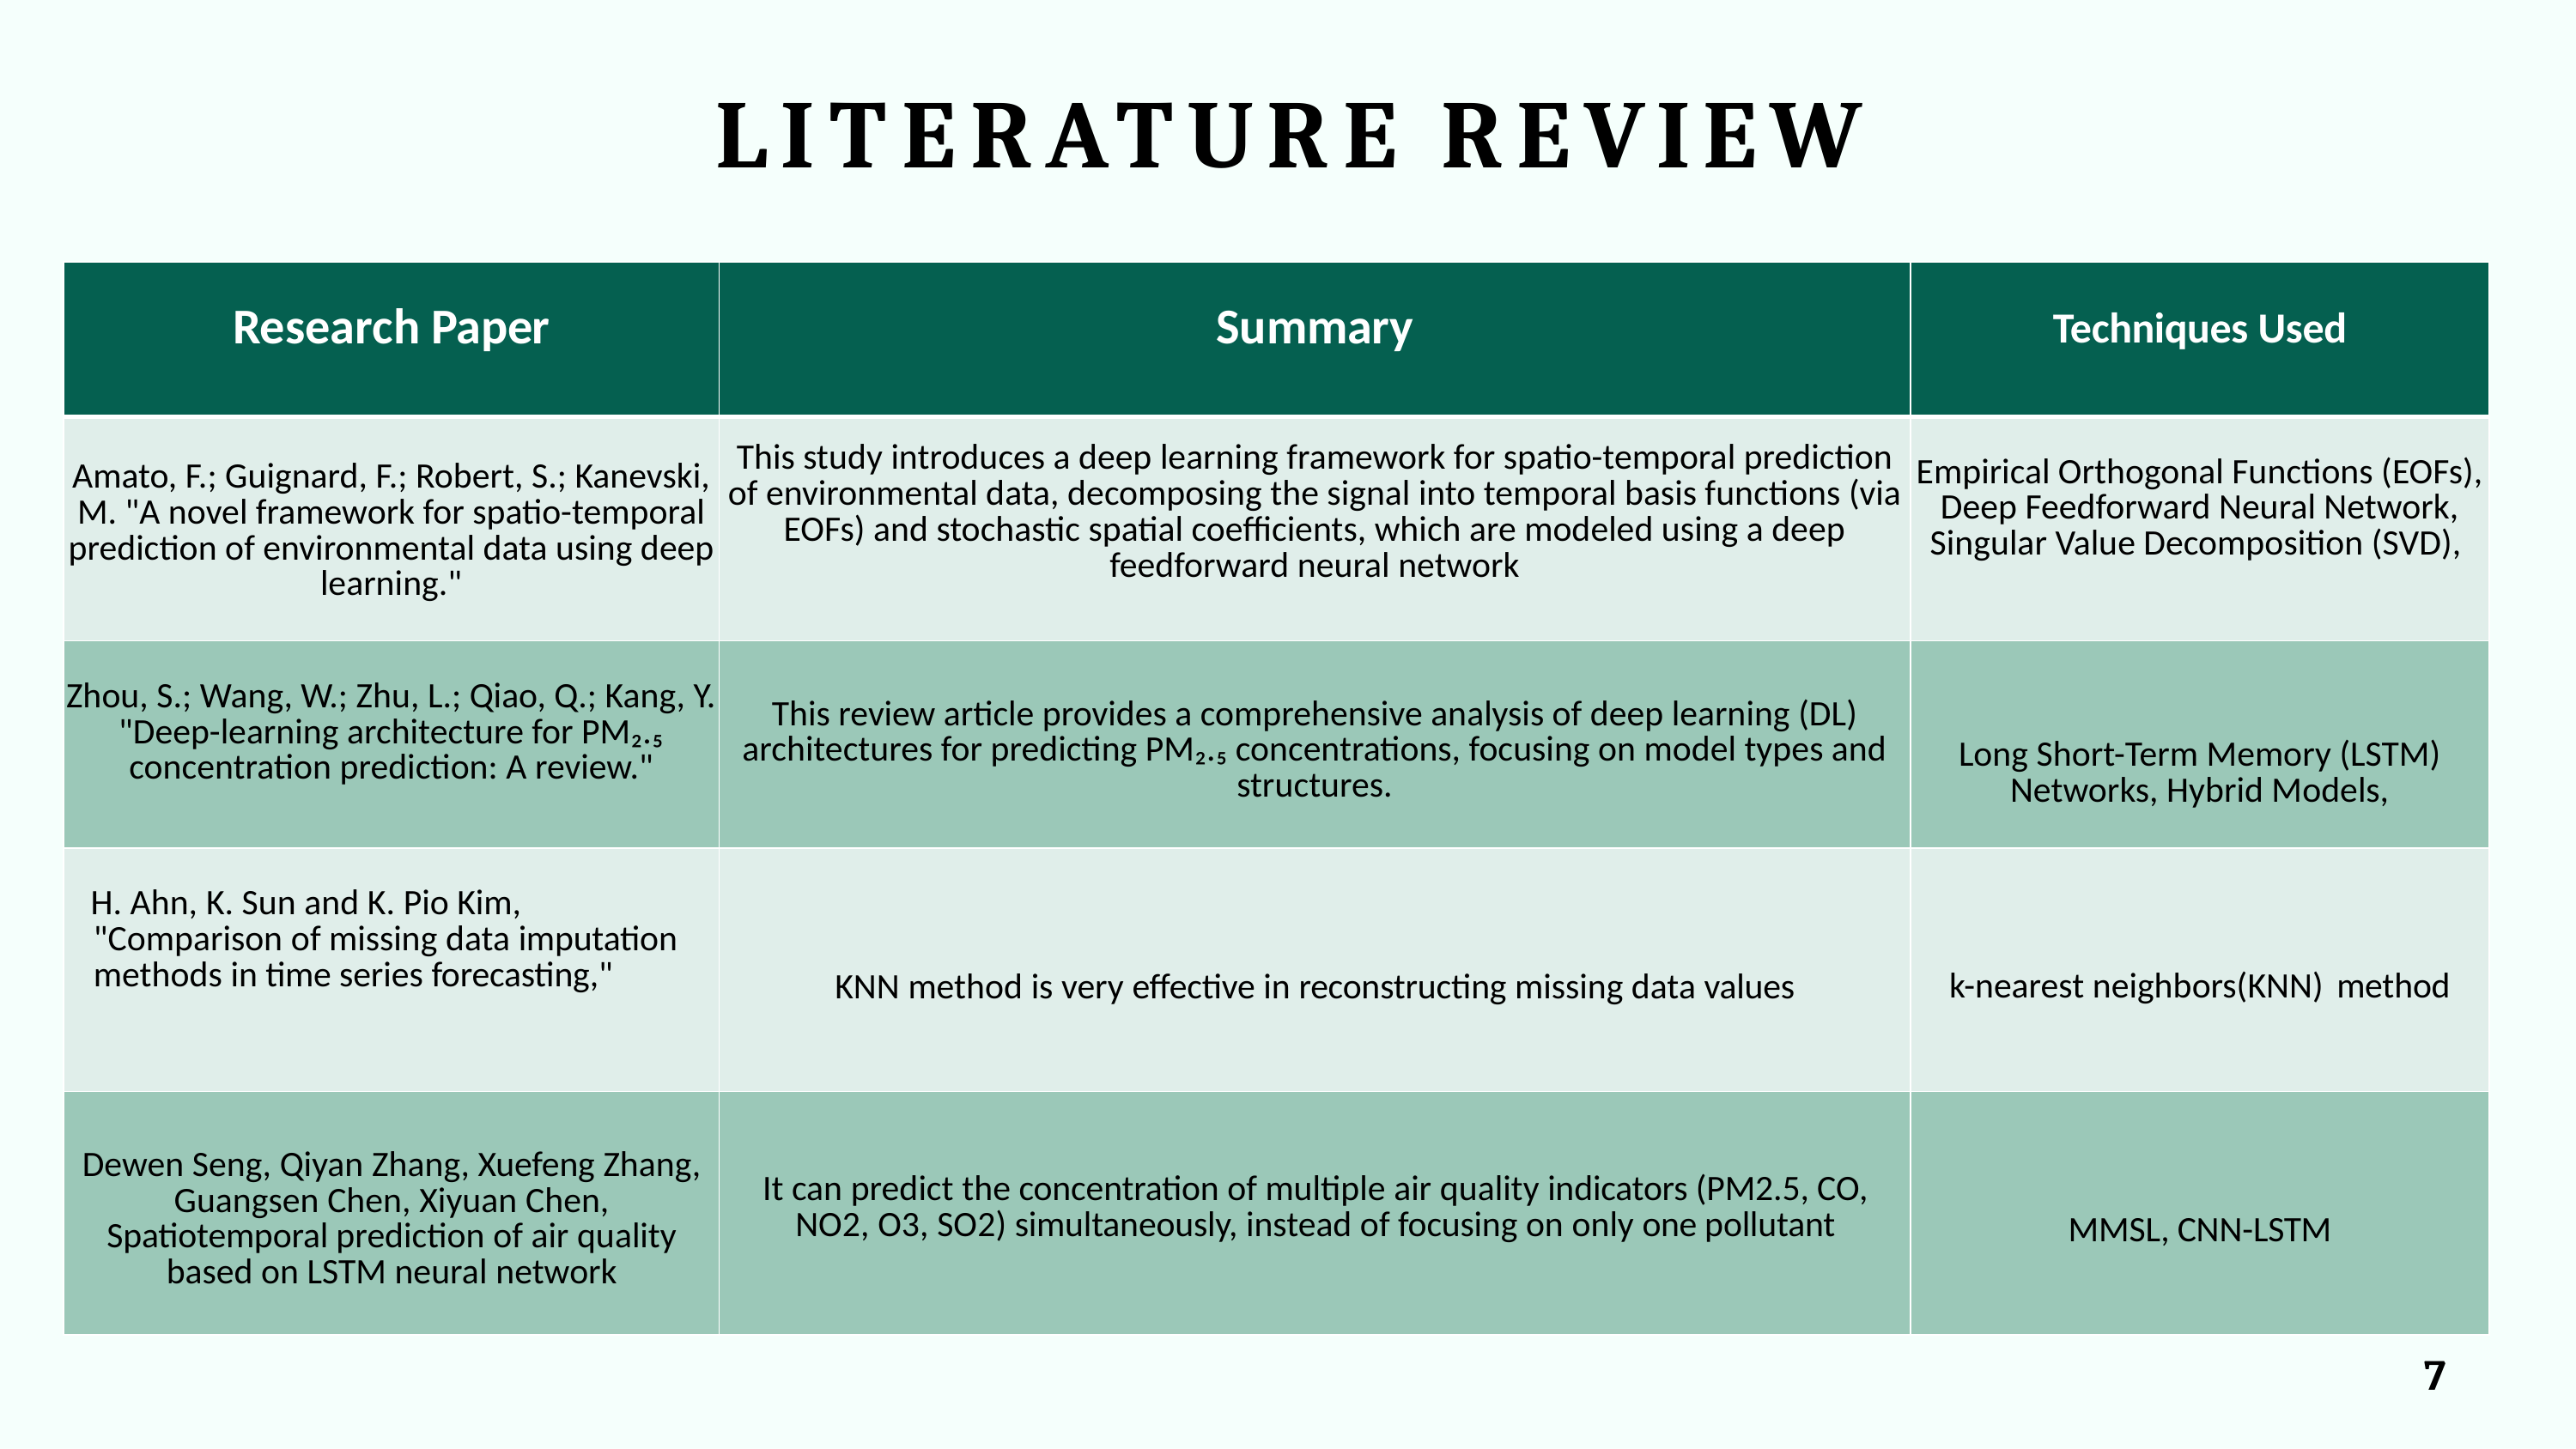

# LITERATURE REVIEW
| Research Paper | Summary | Techniques Used |
| --- | --- | --- |
| Amato, F.; Guignard, F.; Robert, S.; Kanevski, M. "A novel framework for spatio-temporal prediction of environmental data using deep learning." | This study introduces a deep learning framework for spatio-temporal prediction of environmental data, decomposing the signal into temporal basis functions (via EOFs) and stochastic spatial coefficients, which are modeled using a deep feedforward neural network | Empirical Orthogonal Functions (EOFs), Deep Feedforward Neural Network, Singular Value Decomposition (SVD), |
| Zhou, S.; Wang, W.; Zhu, L.; Qiao, Q.; Kang, Y. "Deep-learning architecture for PM₂.₅ concentration prediction: A review." | This review article provides a comprehensive analysis of deep learning (DL) architectures for predicting PM₂.₅ concentrations, focusing on model types and structures. | Long Short-Term Memory (LSTM) Networks, Hybrid Models, |
| H. Ahn, K. Sun and K. Pio Kim, "Comparison of missing data imputation methods in time series forecasting," | KNN method is very effective in reconstructing missing data values | k-nearest neighbors(KNN) method |
| Dewen Seng, Qiyan Zhang, Xuefeng Zhang, Guangsen Chen, Xiyuan Chen, Spatiotemporal prediction of air quality based on LSTM neural network | It can predict the concentration of multiple air quality indicators (PM2.5, CO, NO2, O3, SO2) simultaneously, instead of focusing on only one pollutant | MMSL, CNN-LSTM |
7